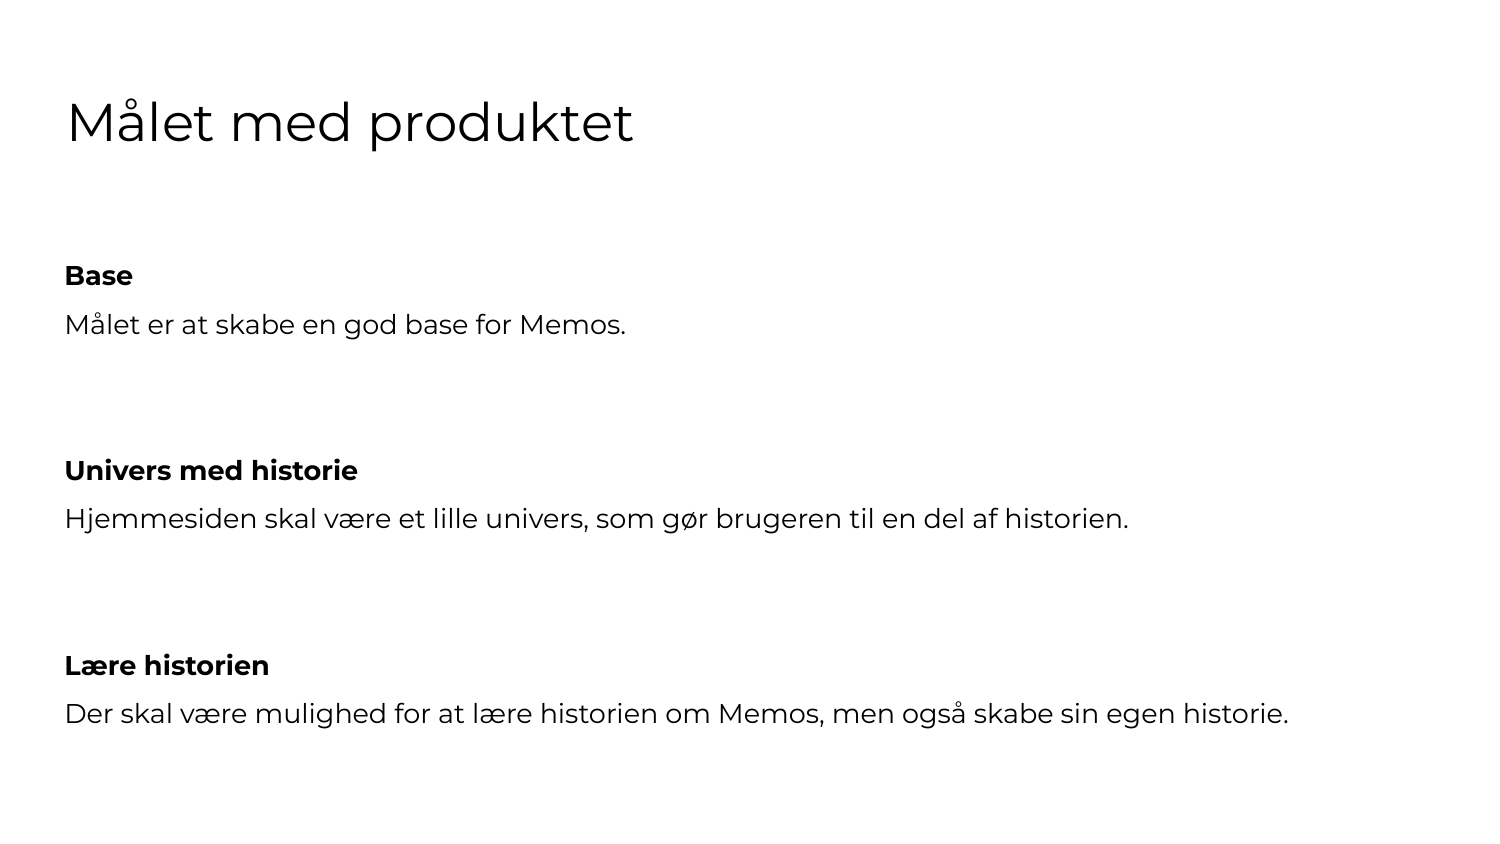

# Målet med produktet
Base
Målet er at skabe en god base for Memos.

Univers med historie
Hjemmesiden skal være et lille univers, som gør brugeren til en del af historien.

Lære historien
Der skal være mulighed for at lære historien om Memos, men også skabe sin egen historie.